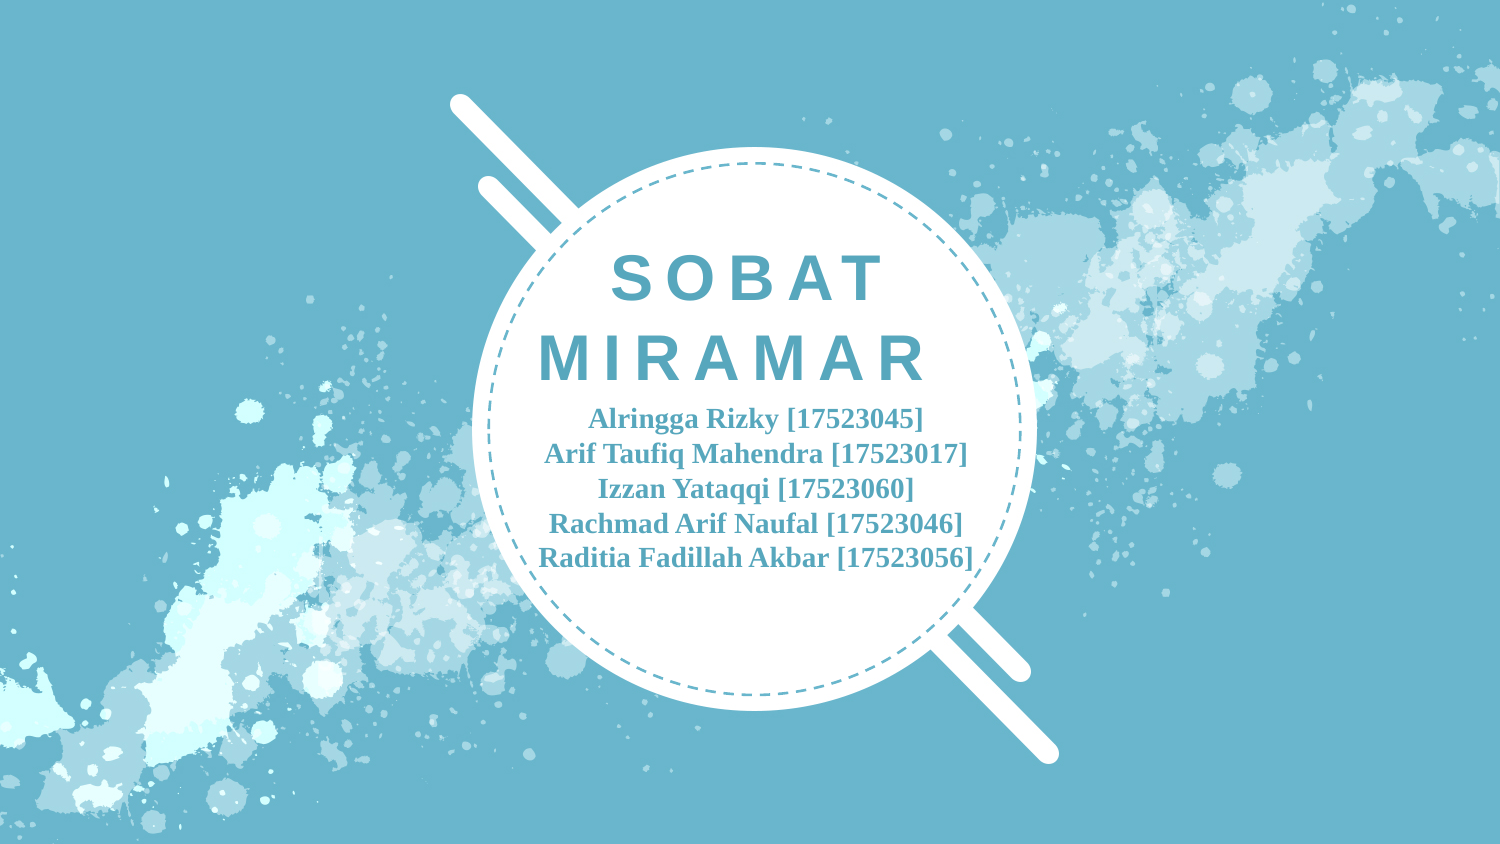

SOBAT
MIRAMAR
Alringga Rizky [17523045]
Arif Taufiq Mahendra [17523017]
Izzan Yataqqi [17523060]
Rachmad Arif Naufal [17523046]
Raditia Fadillah Akbar [17523056]